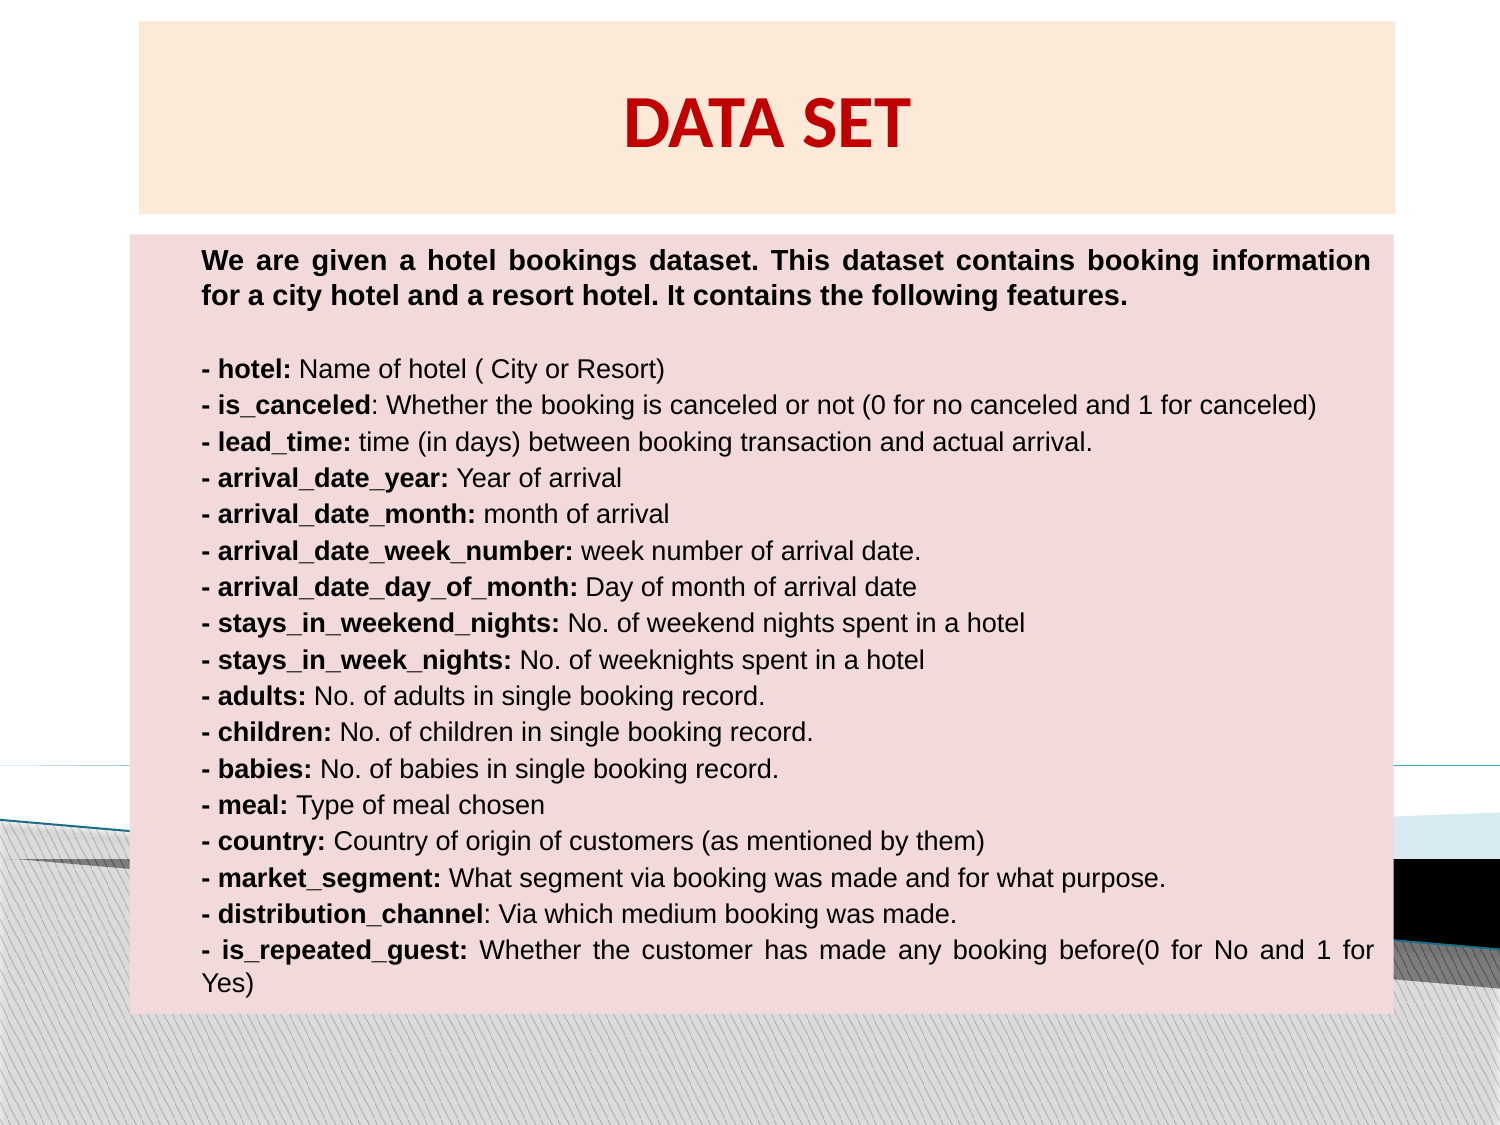

# DATA SET
We are given a hotel bookings dataset. This dataset contains booking information for a city hotel and a resort hotel. It contains the following features.

- hotel: Name of hotel ( City or Resort)
- is_canceled: Whether the booking is canceled or not (0 for no canceled and 1 for canceled)
- lead_time: time (in days) between booking transaction and actual arrival.
- arrival_date_year: Year of arrival
- arrival_date_month: month of arrival
- arrival_date_week_number: week number of arrival date.
- arrival_date_day_of_month: Day of month of arrival date
- stays_in_weekend_nights: No. of weekend nights spent in a hotel
- stays_in_week_nights: No. of weeknights spent in a hotel
- adults: No. of adults in single booking record.
- children: No. of children in single booking record.
- babies: No. of babies in single booking record.
- meal: Type of meal chosen
- country: Country of origin of customers (as mentioned by them)
- market_segment: What segment via booking was made and for what purpose.
- distribution_channel: Via which medium booking was made.
- is_repeated_guest: Whether the customer has made any booking before(0 for No and 1 for Yes)